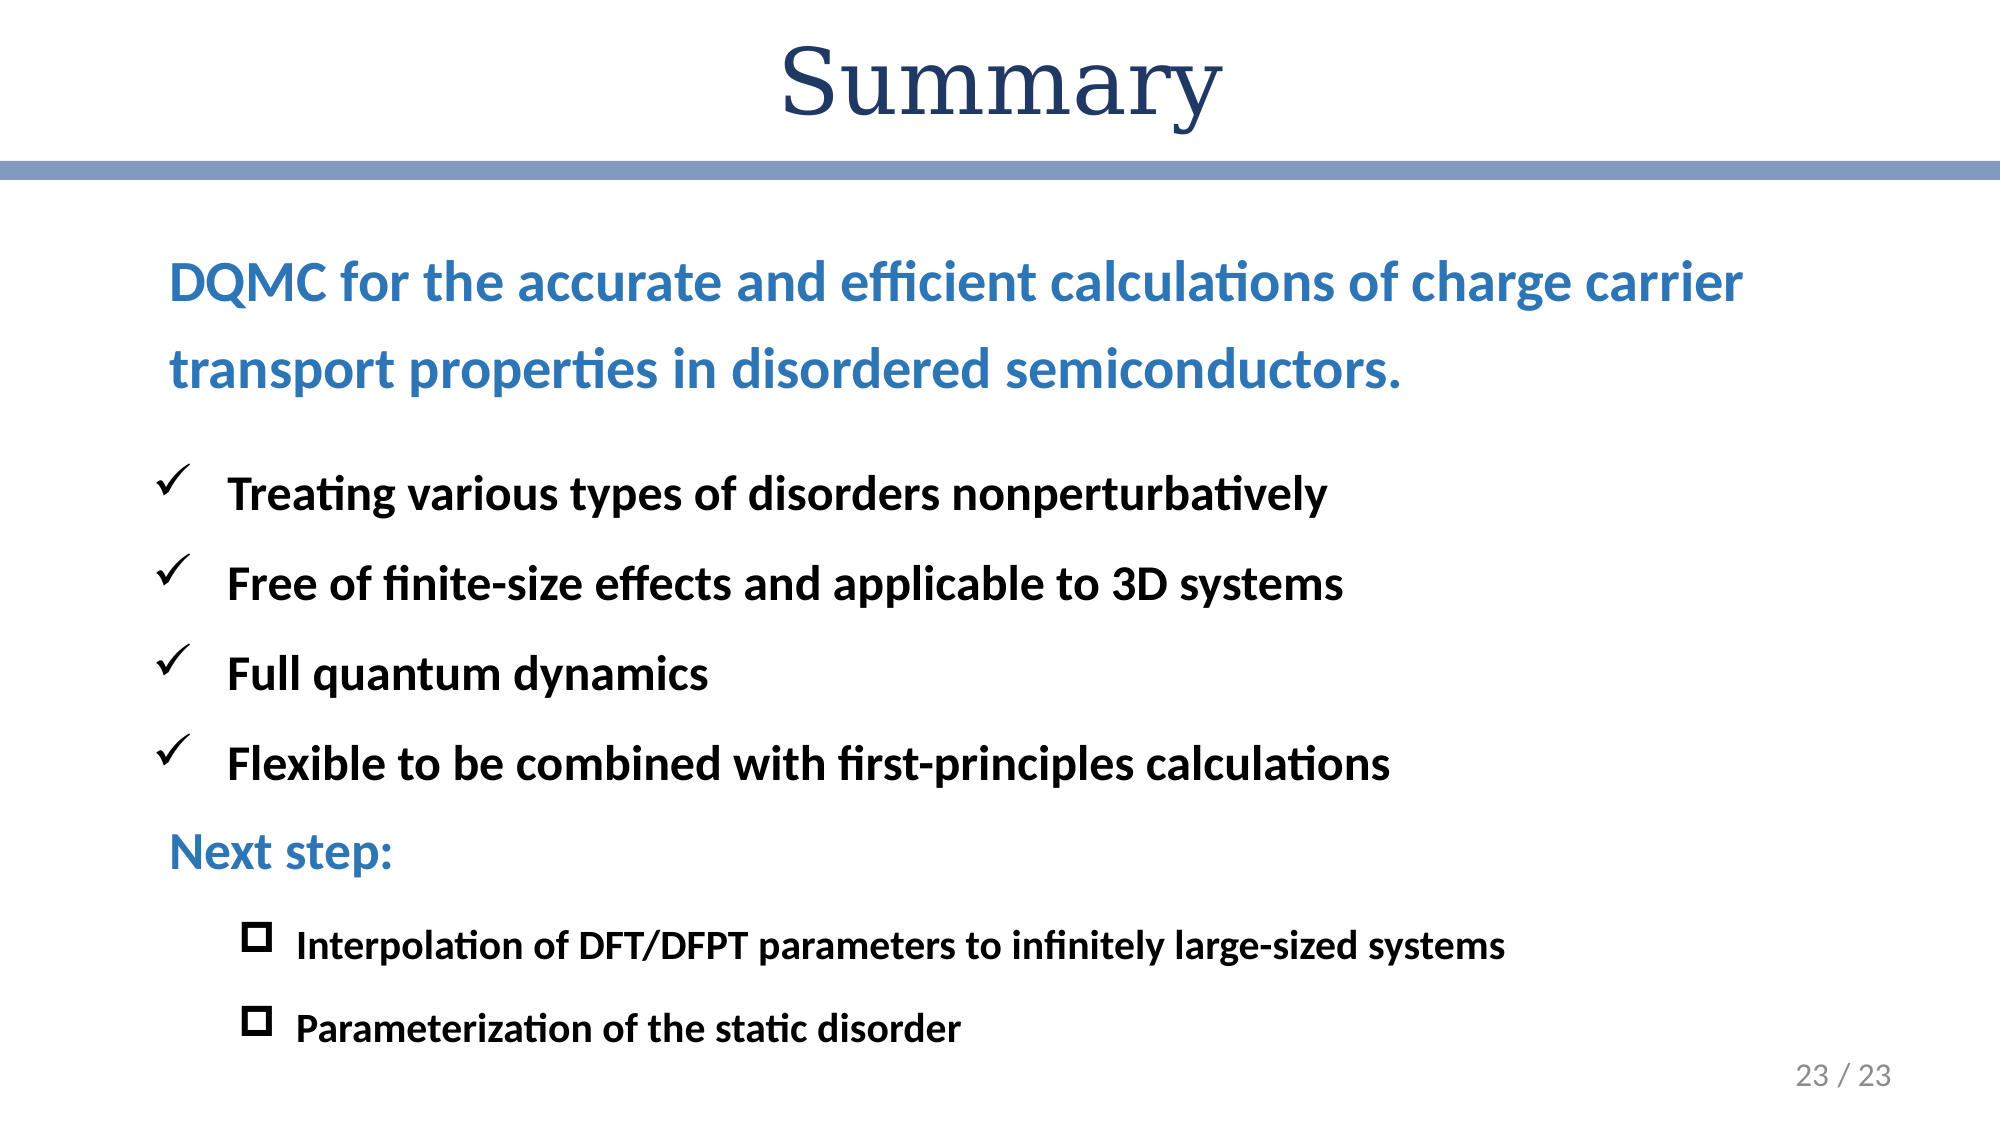

# Summary
DQMC for the accurate and efficient calculations of charge carrier transport properties in disordered semiconductors.
Treating various types of disorders nonperturbatively
Free of finite-size effects and applicable to 3D systems
Full quantum dynamics
Flexible to be combined with first-principles calculations
Next step:
  Interpolation of DFT/DFPT parameters to infinitely large-sized systems
  Parameterization of the static disorder
/ 23
23